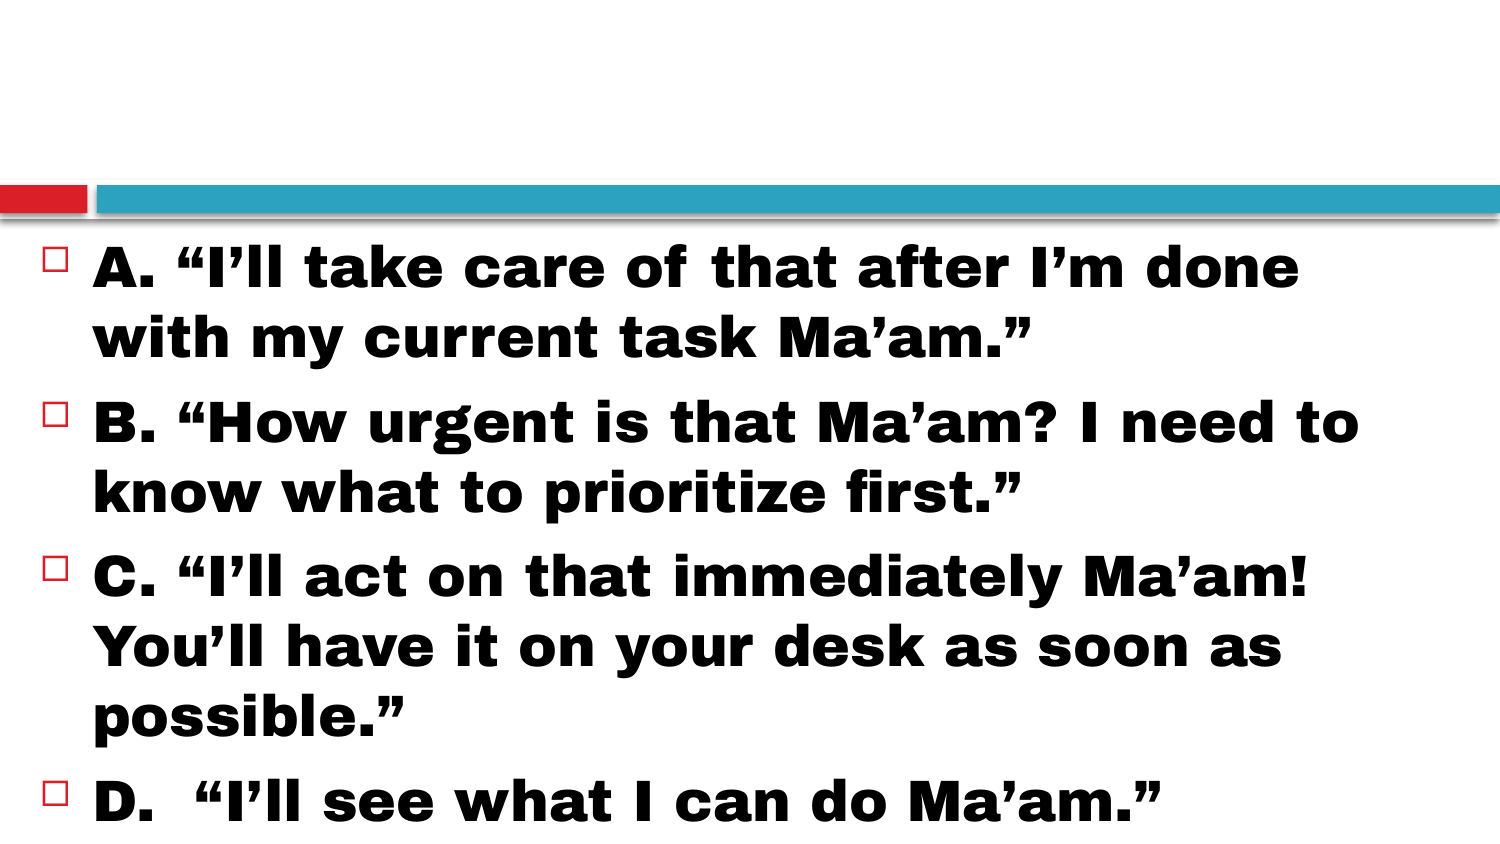

#
A. “I’ll take care of that after I’m done with my current task Ma’am.”
B. “How urgent is that Ma’am? I need to know what to prioritize first.”
C. “I’ll act on that immediately Ma’am! You’ll have it on your desk as soon as possible.”
D.  “I’ll see what I can do Ma’am.”